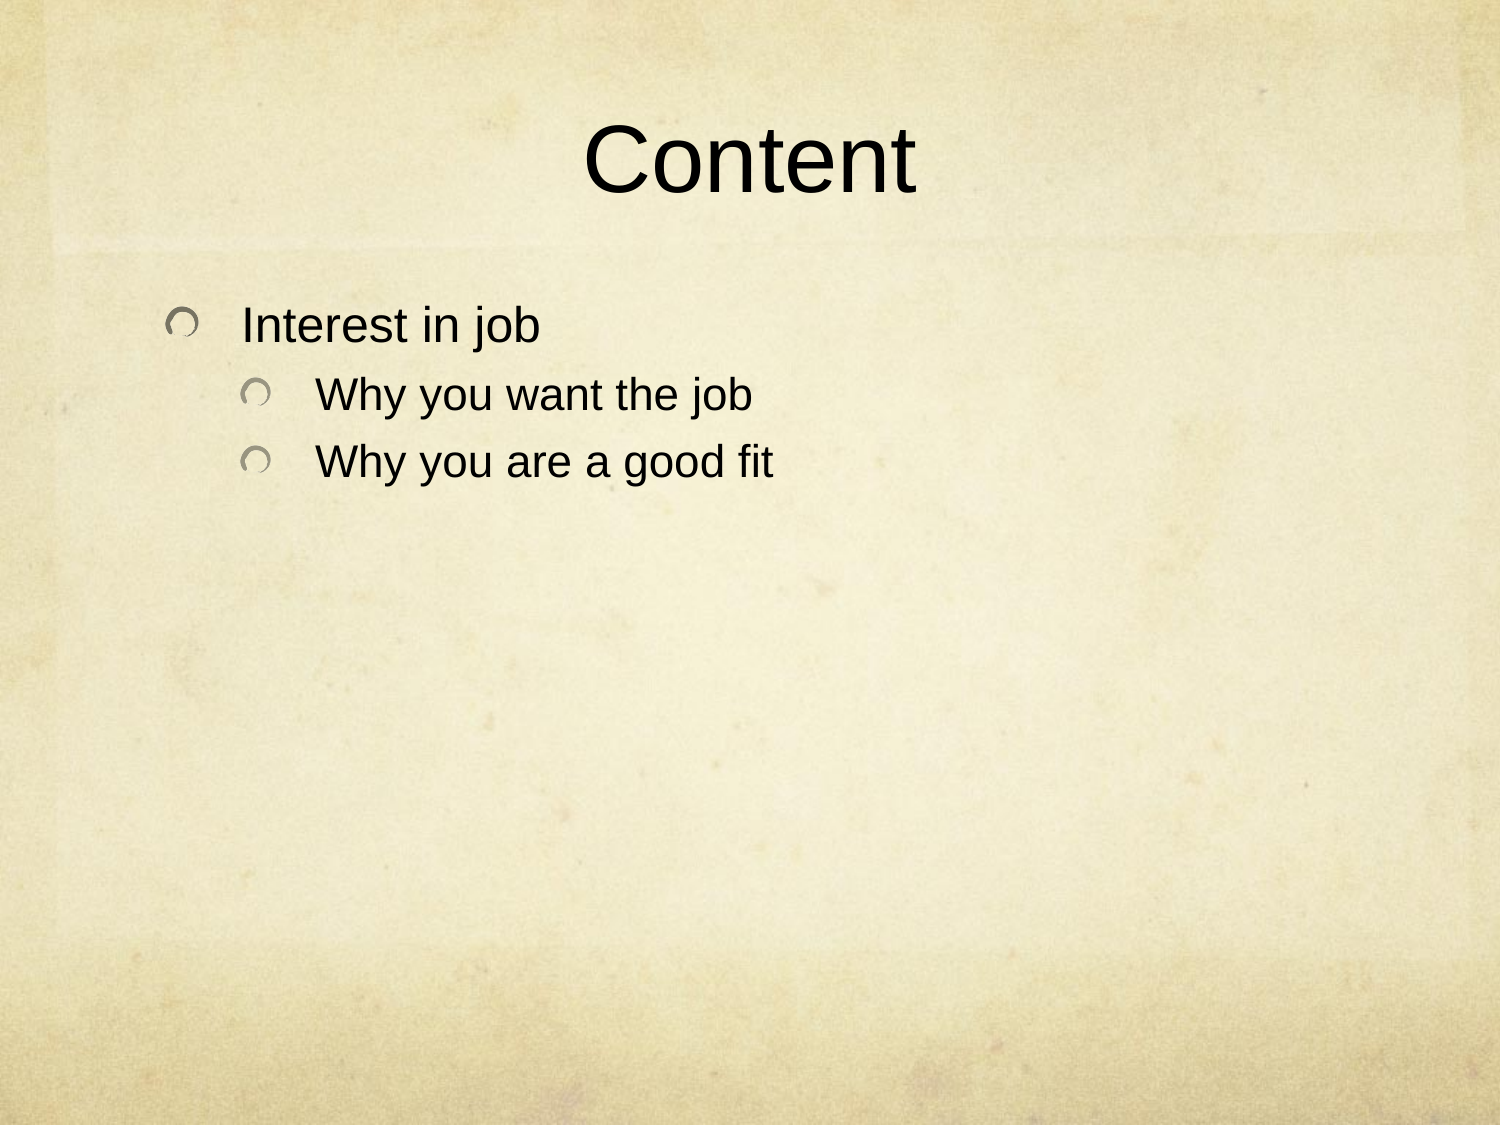

# Content
Interest in job
Why you want the job
Why you are a good fit